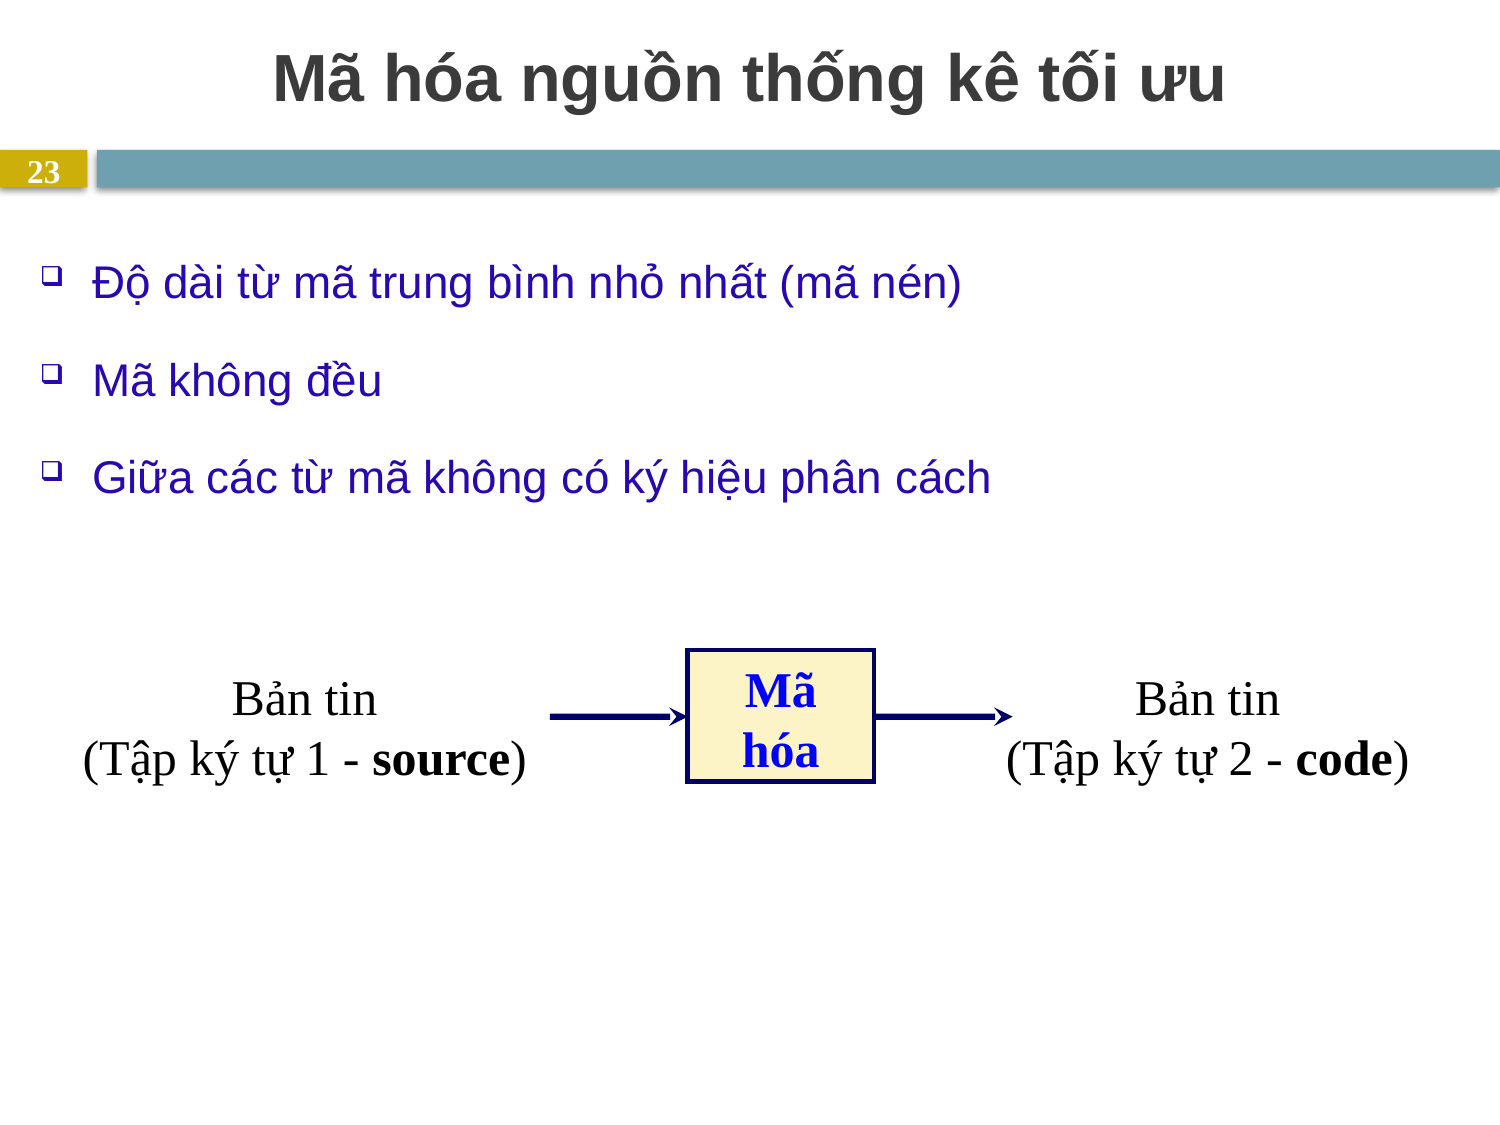

# Mã hóa nguồn thống kê tối ưu
23
Độ dài từ mã trung bình nhỏ nhất (mã nén)
Mã không đều
Giữa các từ mã không có ký hiệu phân cách
Mã hóa
Bản tin
(Tập ký tự 1 - source)
Bản tin
(Tập ký tự 2 - code)